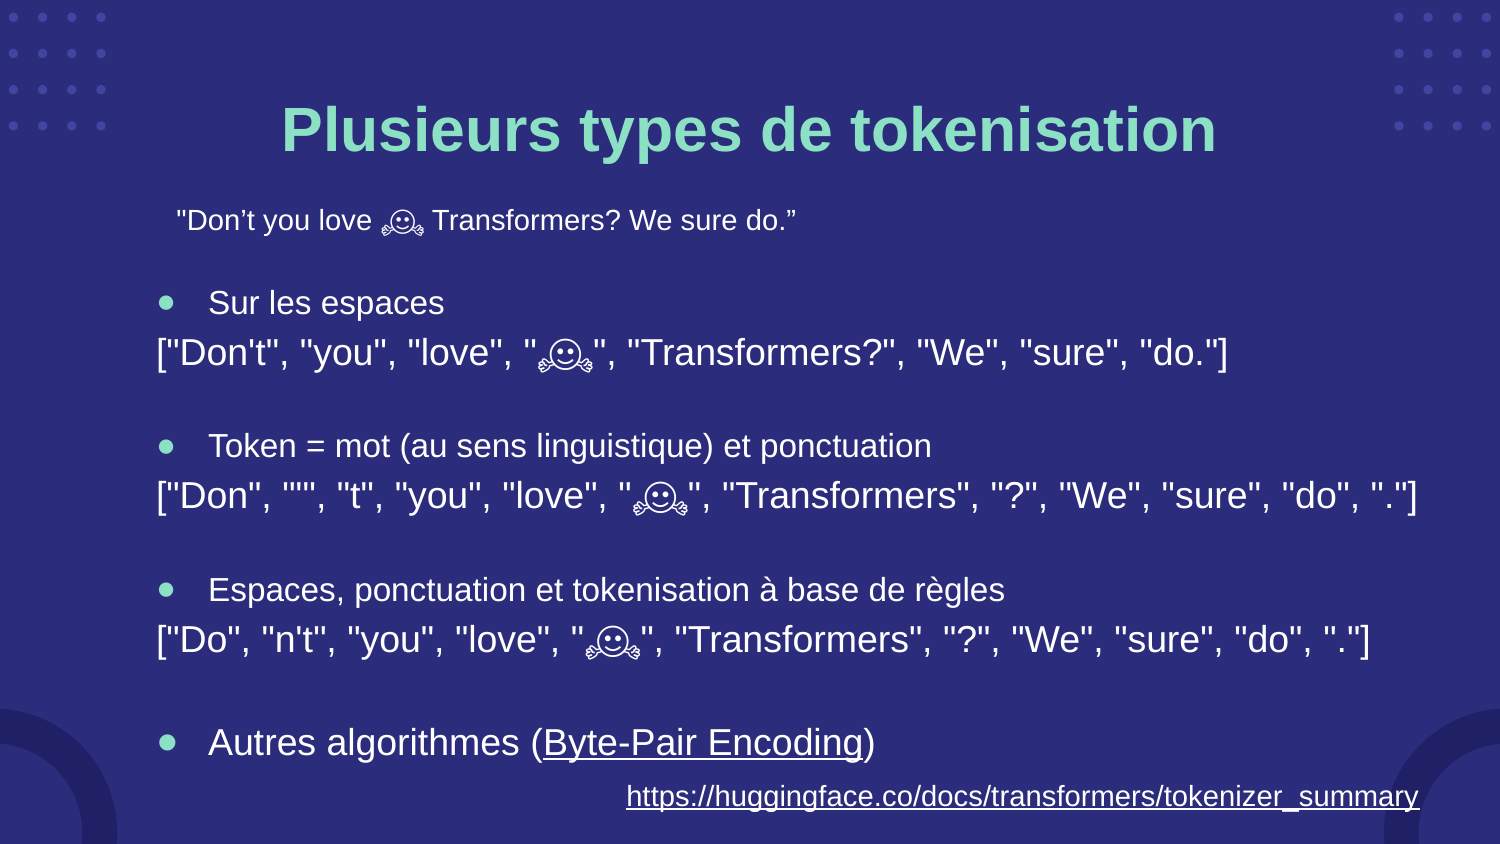

# Plusieurs types de tokenisation
"Don’t you love 🤗 Transformers? We sure do.”
Sur les espaces
["Don't", "you", "love", "🤗", "Transformers?", "We", "sure", "do."]

Token = mot (au sens linguistique) et ponctuation
["Don", "'", "t", "you", "love", "🤗", "Transformers", "?", "We", "sure", "do", "."]

Espaces, ponctuation et tokenisation à base de règles
["Do", "n't", "you", "love", "🤗", "Transformers", "?", "We", "sure", "do", "."]

Autres algorithmes (Byte-Pair Encoding)

https://huggingface.co/docs/transformers/tokenizer_summary